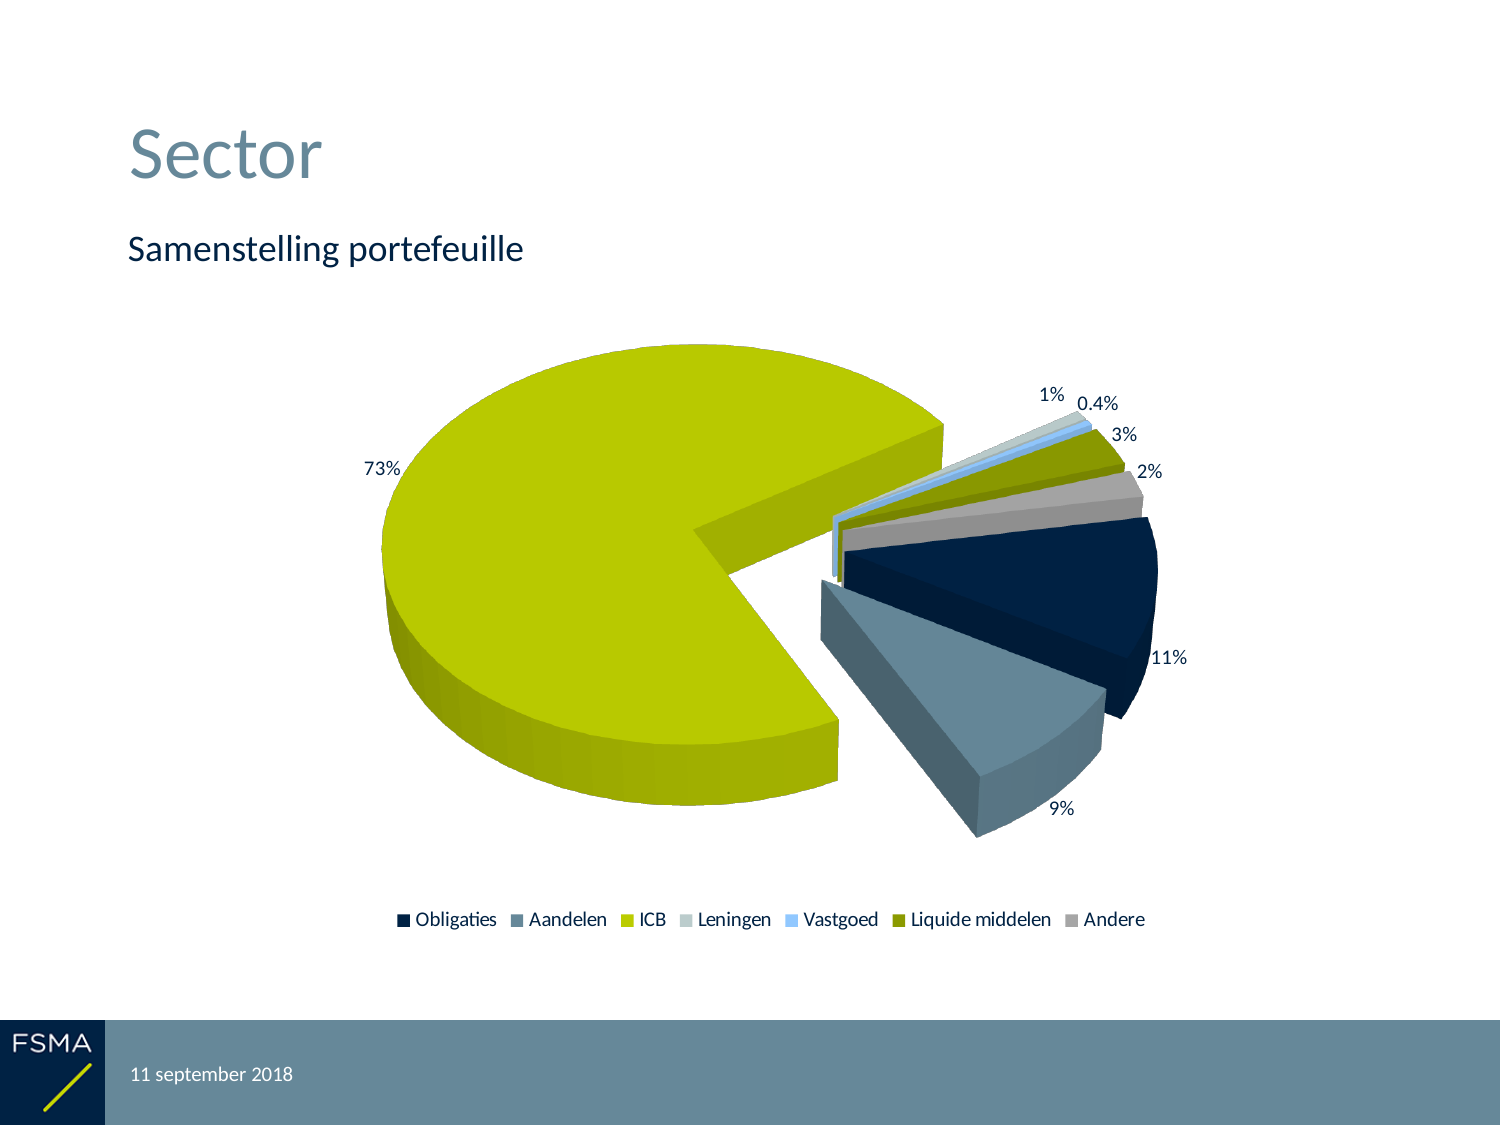

# Sector
Samenstelling portefeuille

[unsupported chart]

11 september 2018
Rapportering over het boekjaar 2017
16